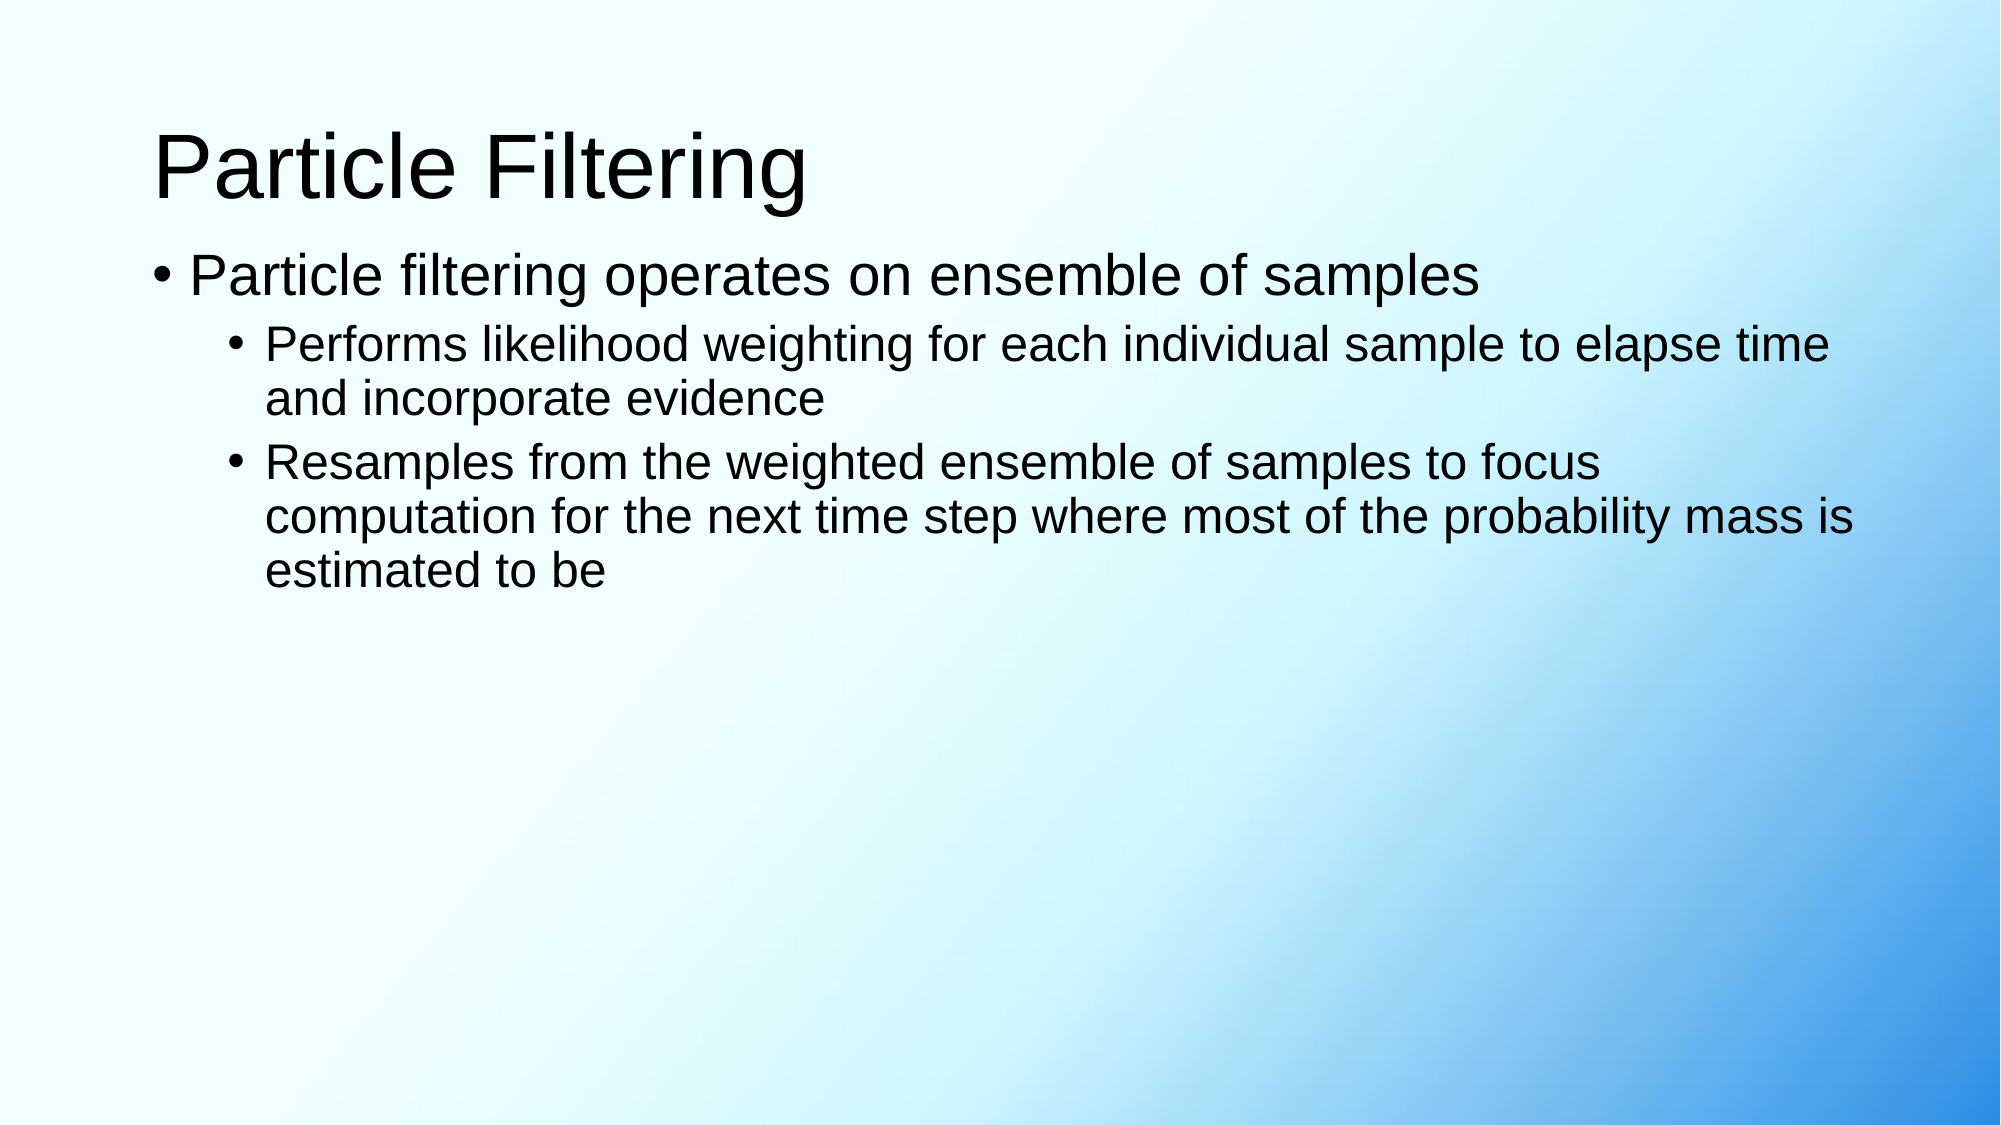

# Particle Filtering
Particle filtering operates on ensemble of samples
Performs likelihood weighting for each individual sample to elapse time and incorporate evidence
Resamples from the weighted ensemble of samples to focus computation for the next time step where most of the probability mass is estimated to be